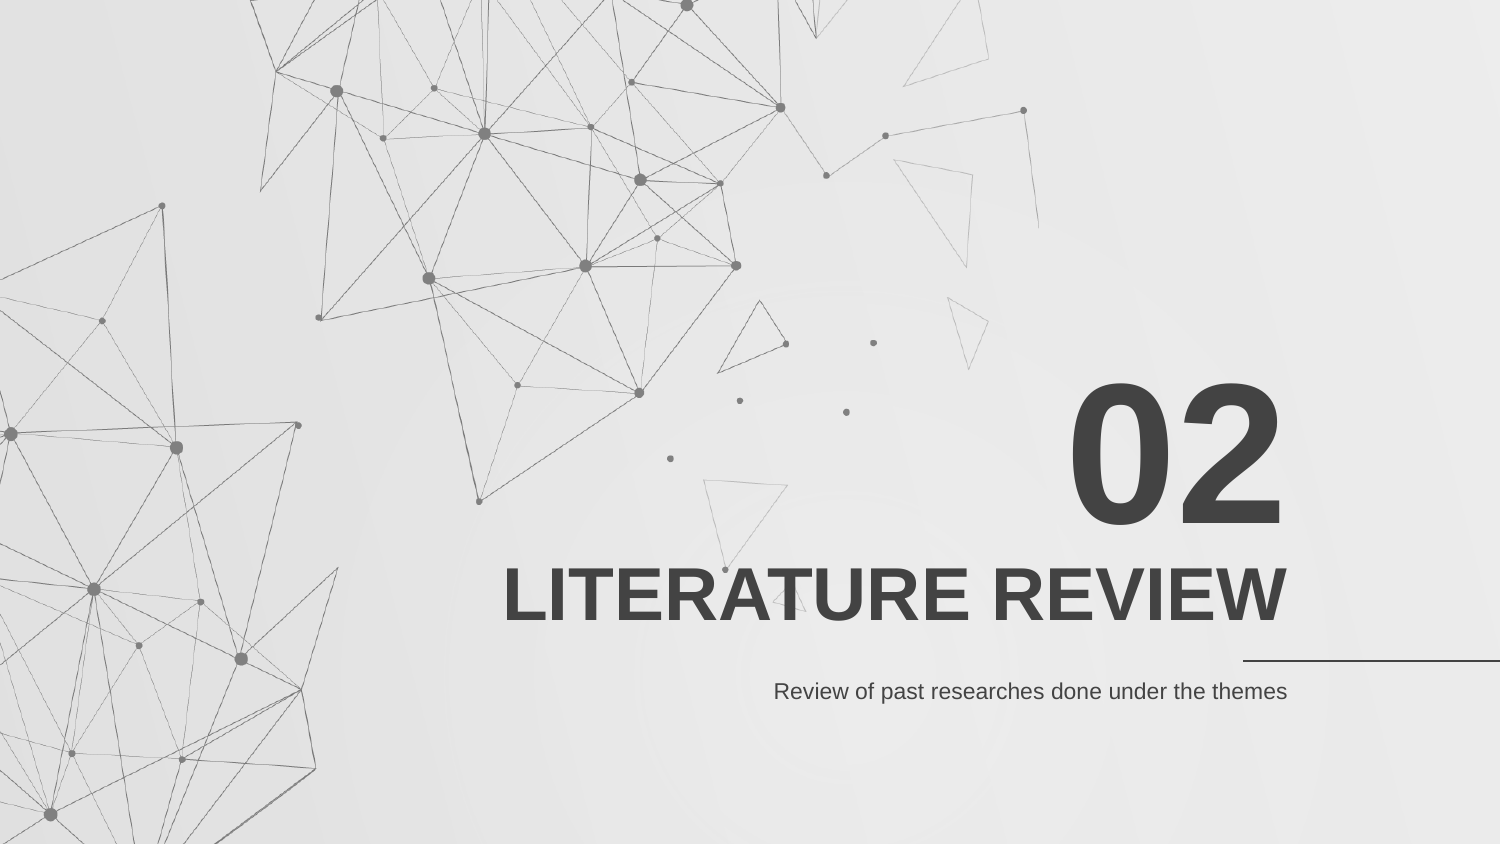

02
# LITERATURE REVIEW
Review of past researches done under the themes